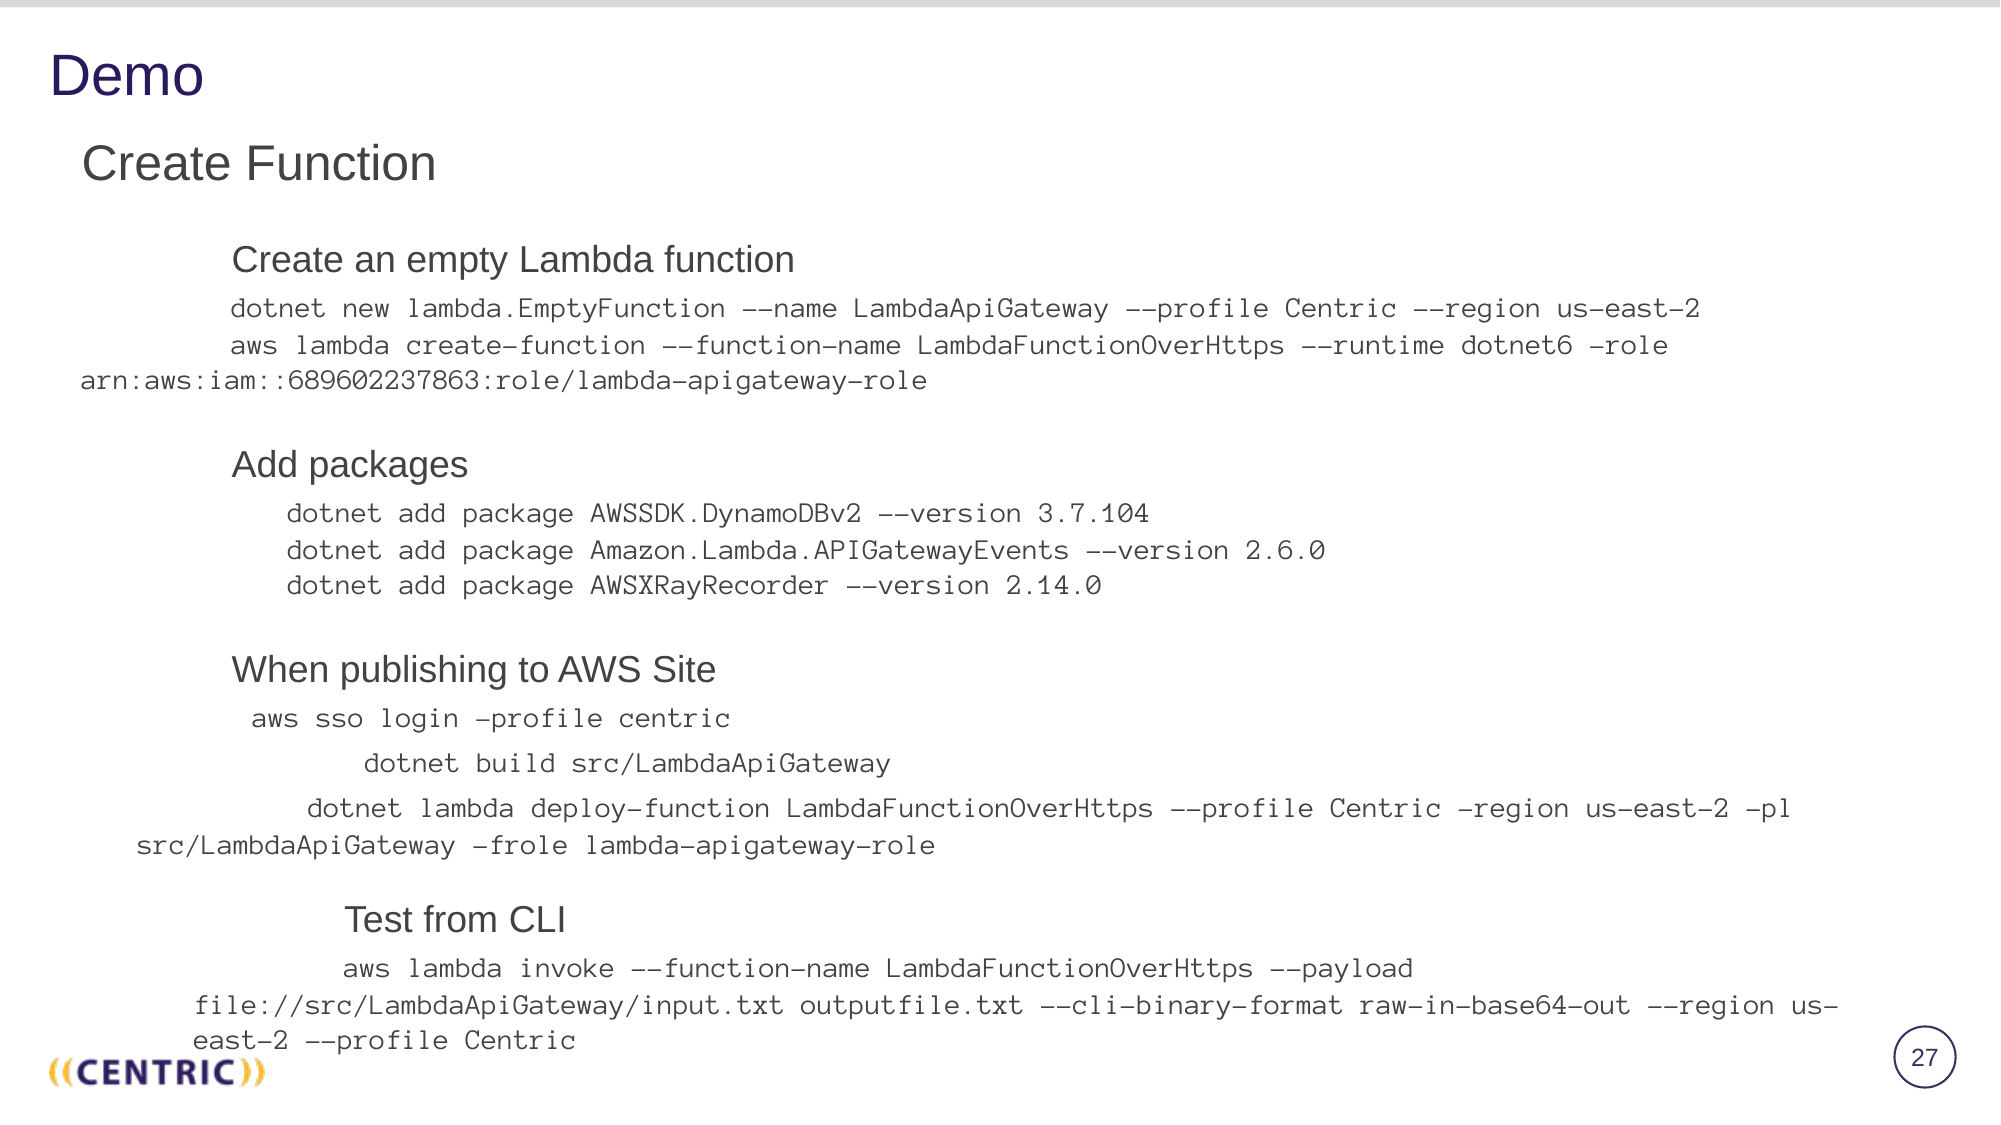

# Demo
Create Function

	Create an empty Lambda function
	dotnet new lambda.EmptyFunction --name LambdaApiGateway --profile Centric --region us-east-2
	aws lambda create-function -–function-name LambdaFunctionOverHttps --runtime dotnet6 –role arn:aws:iam::689602237863:role/lambda-apigateway-role

	Add packages
	dotnet add package AWSSDK.DynamoDBv2 --version 3.7.104
	dotnet add package Amazon.Lambda.APIGatewayEvents --version 2.6.0
	dotnet add package AWSXRayRecorder --version 2.14.0

	When publishing to AWS Site
	  aws sso login –profile centric
	  dotnet build src/LambdaApiGateway
	 dotnet lambda deploy-function LambdaFunctionOverHttps --profile Centric –region us-east-2 -pl src/LambdaApiGateway -frole lambda-apigateway-role

	Test from CLI
	aws lambda invoke --function-name LambdaFunctionOverHttps --payload file://src/LambdaApiGateway/input.txt outputfile.txt --cli-binary-format raw-in-base64-out --region us-east-2 --profile Centric